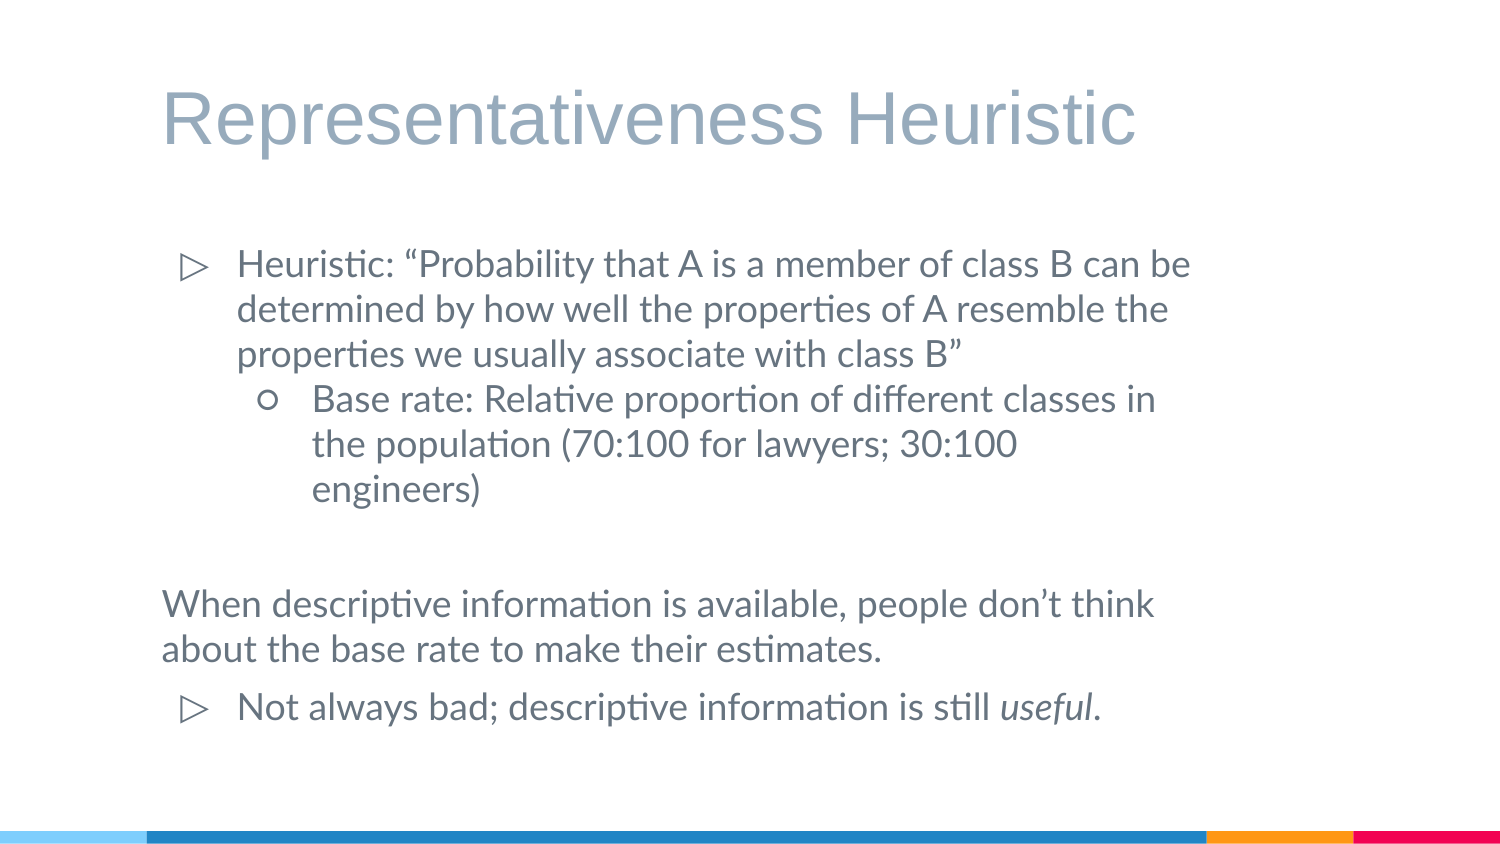

# Representativeness Heuristic
Heuristic: “Probability that A is a member of class B can be determined by how well the properties of A resemble the properties we usually associate with class B”
Base rate: Relative proportion of different classes in the population (70:100 for lawyers; 30:100 engineers)

When descriptive information is available, people don’t think about the base rate to make their estimates.
Not always bad; descriptive information is still useful.